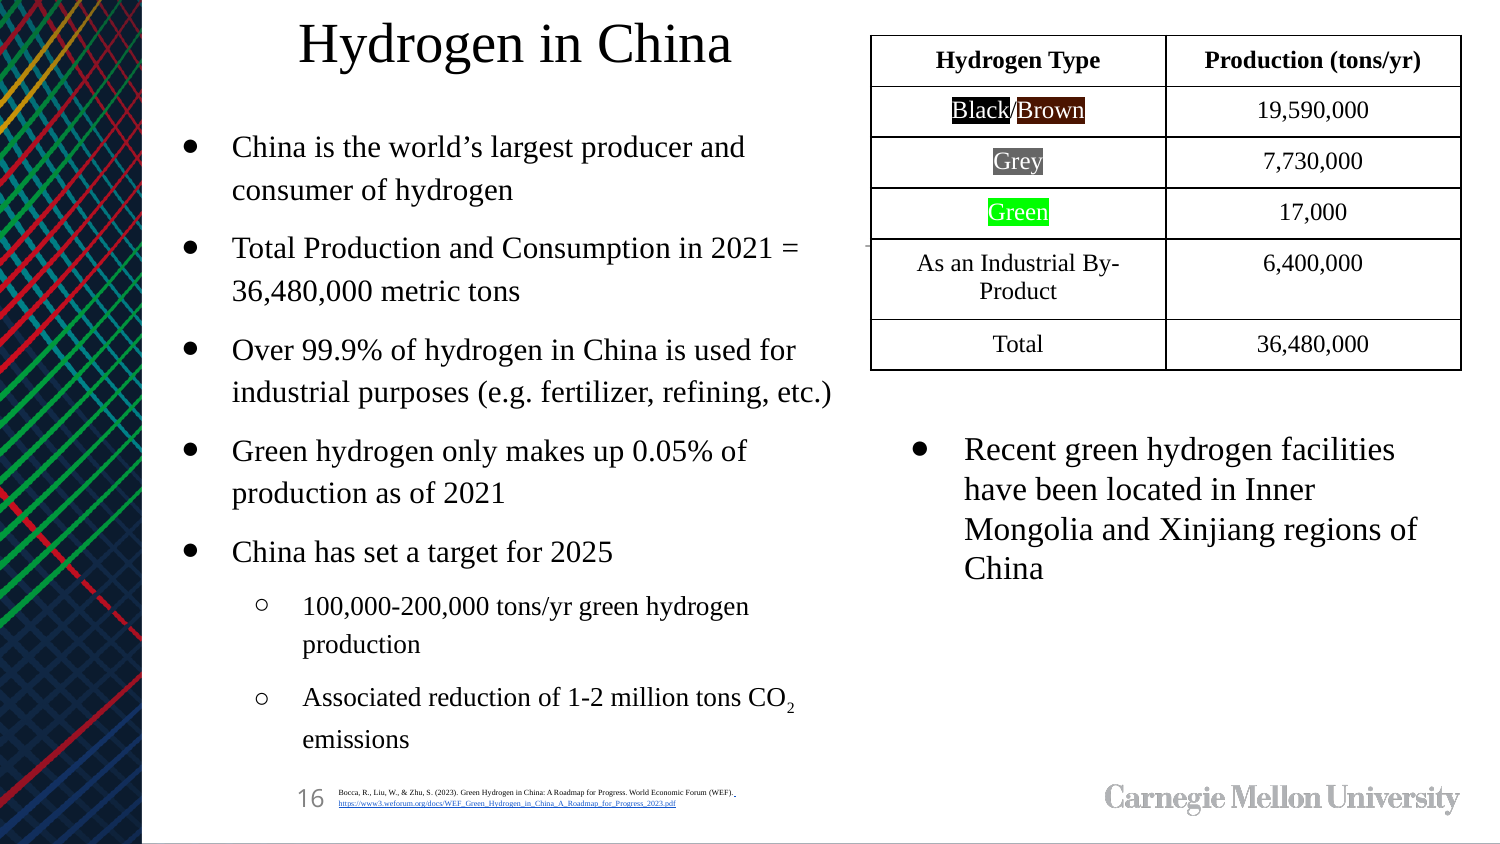

Hydrogen in China
| Hydrogen Type | Production (tons/yr) |
| --- | --- |
| Black/Brown | 19,590,000 |
| Grey | 7,730,000 |
| Green | 17,000 |
| As an Industrial By-Product | 6,400,000 |
| Total | 36,480,000 |
China is the world’s largest producer and consumer of hydrogen
Total Production and Consumption in 2021 = 36,480,000 metric tons
Over 99.9% of hydrogen in China is used for industrial purposes (e.g. fertilizer, refining, etc.)
Green hydrogen only makes up 0.05% of production as of 2021
China has set a target for 2025
100,000-200,000 tons/yr green hydrogen production
Associated reduction of 1-2 million tons CO2 emissions
Recent green hydrogen facilities have been located in Inner Mongolia and Xinjiang regions of China
16
Bocca, R., Liu, W., & Zhu, S. (2023). Green Hydrogen in China: A Roadmap for Progress. World Economic Forum (WEF). https://www3.weforum.org/docs/WEF_Green_Hydrogen_in_China_A_Roadmap_for_Progress_2023.pdf